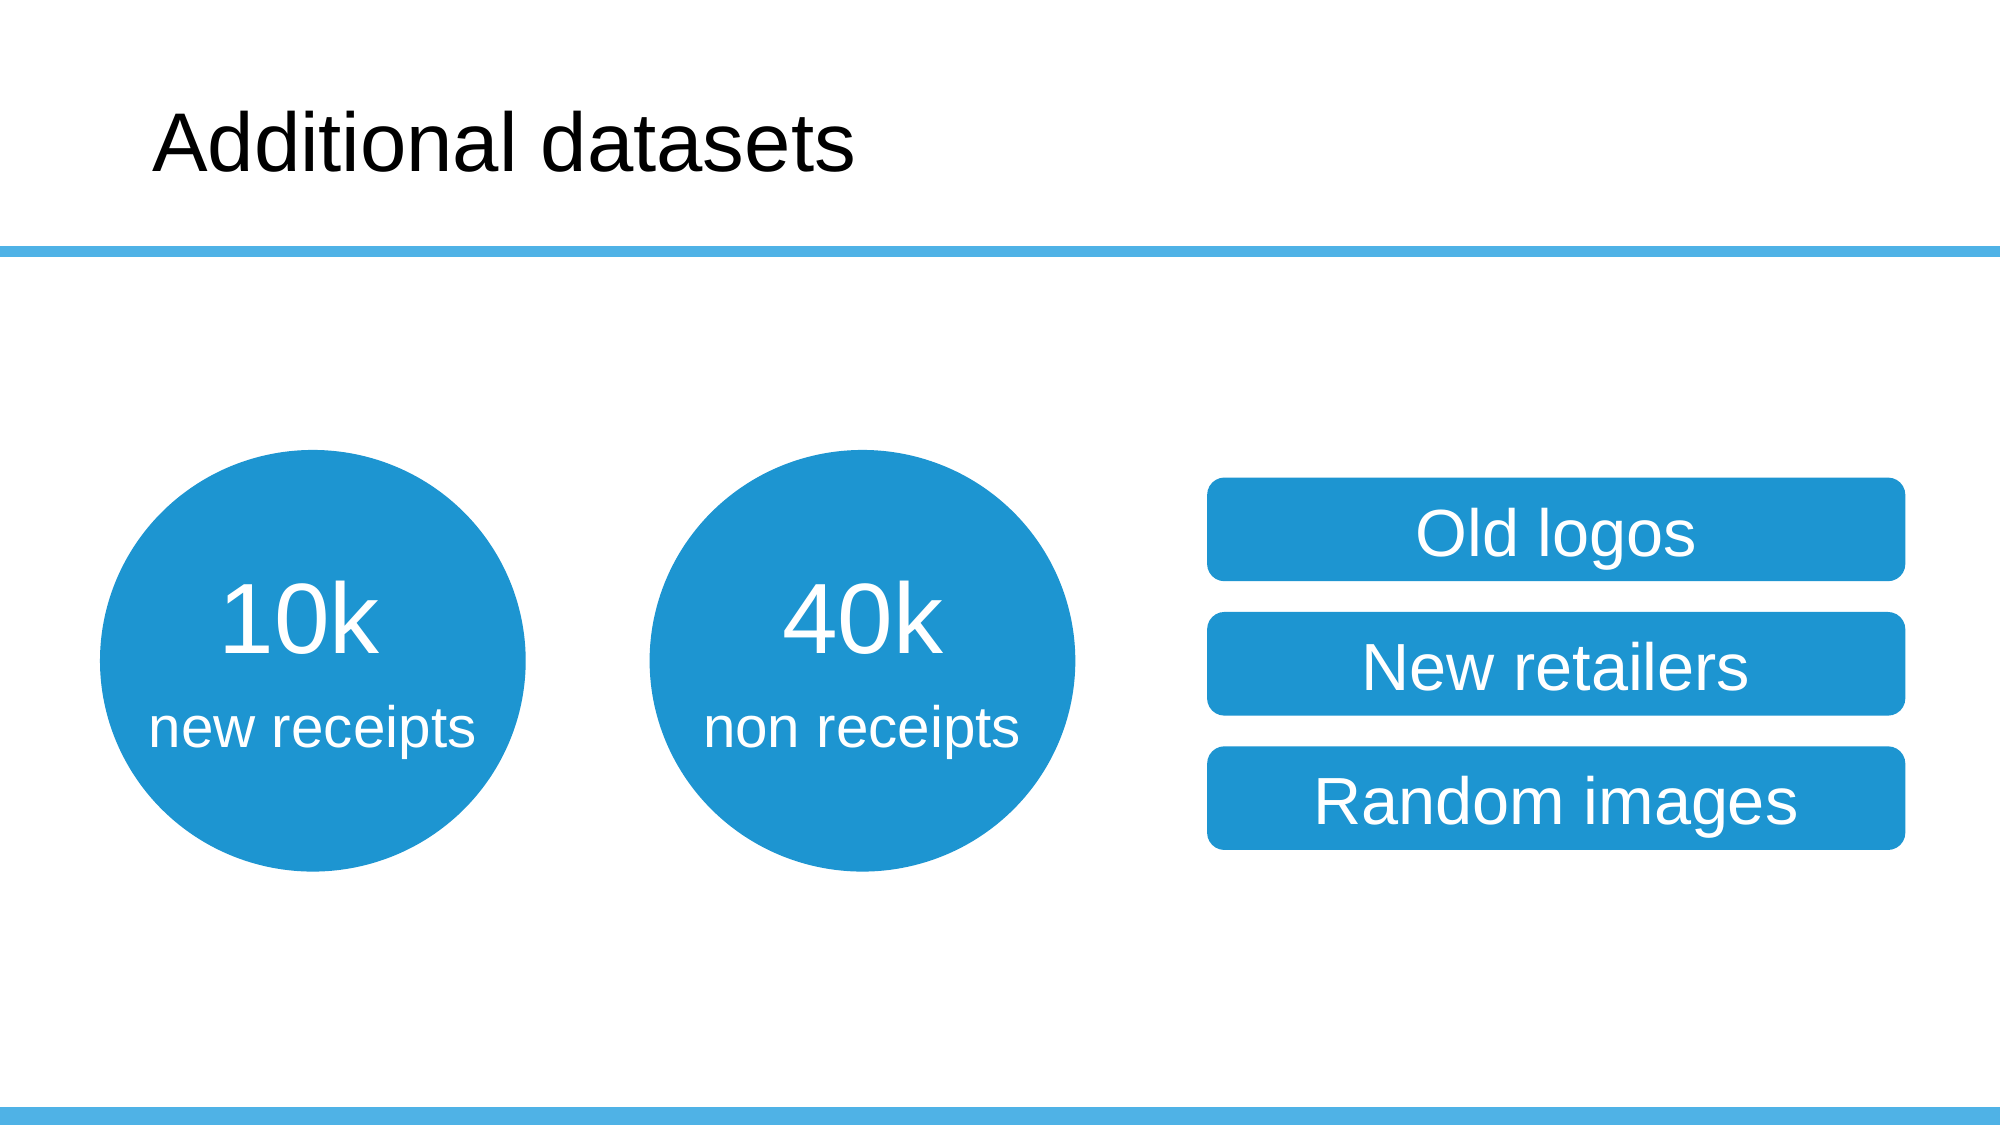

# Additional datasets

Old logos
10k
40k
New retailers
new receipts
non receipts
Random images